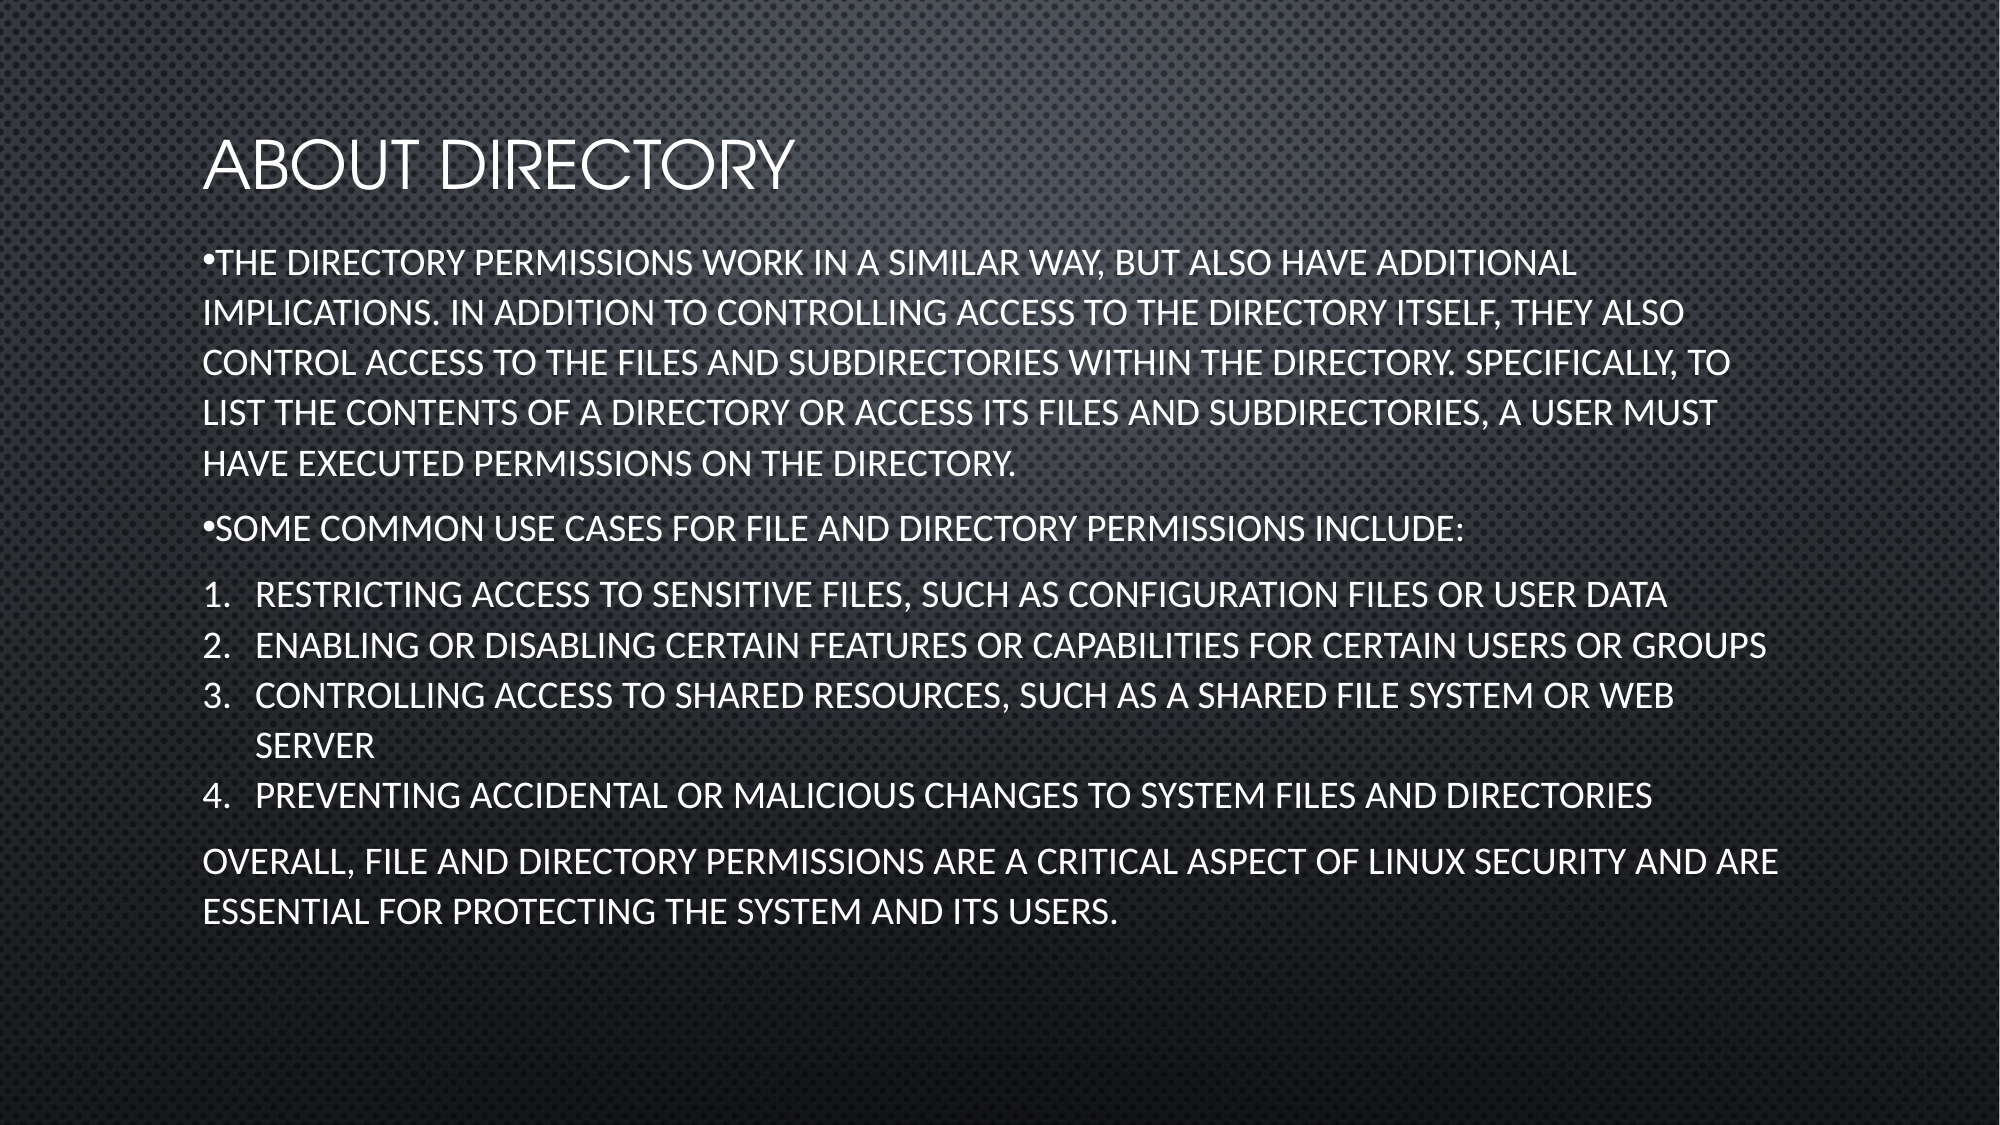

# ABOUT DIRECTORY
The directory permissions work in a similar way, but also have additional implications. In addition to controlling access to the directory itself, they also control access to the files and subdirectories within the directory. Specifically, to list the contents of a directory or access its files and subdirectories, a user must have executed permissions on the directory.
Some common use cases for file and directory permissions include:
Restricting access to sensitive files, such as configuration files or user data
Enabling or disabling certain features or capabilities for certain users or groups
Controlling access to shared resources, such as a shared file system or web server
Preventing accidental or malicious changes to system files and directories
Overall, file and directory permissions are a critical aspect of Linux security and are essential for protecting the system and its users.